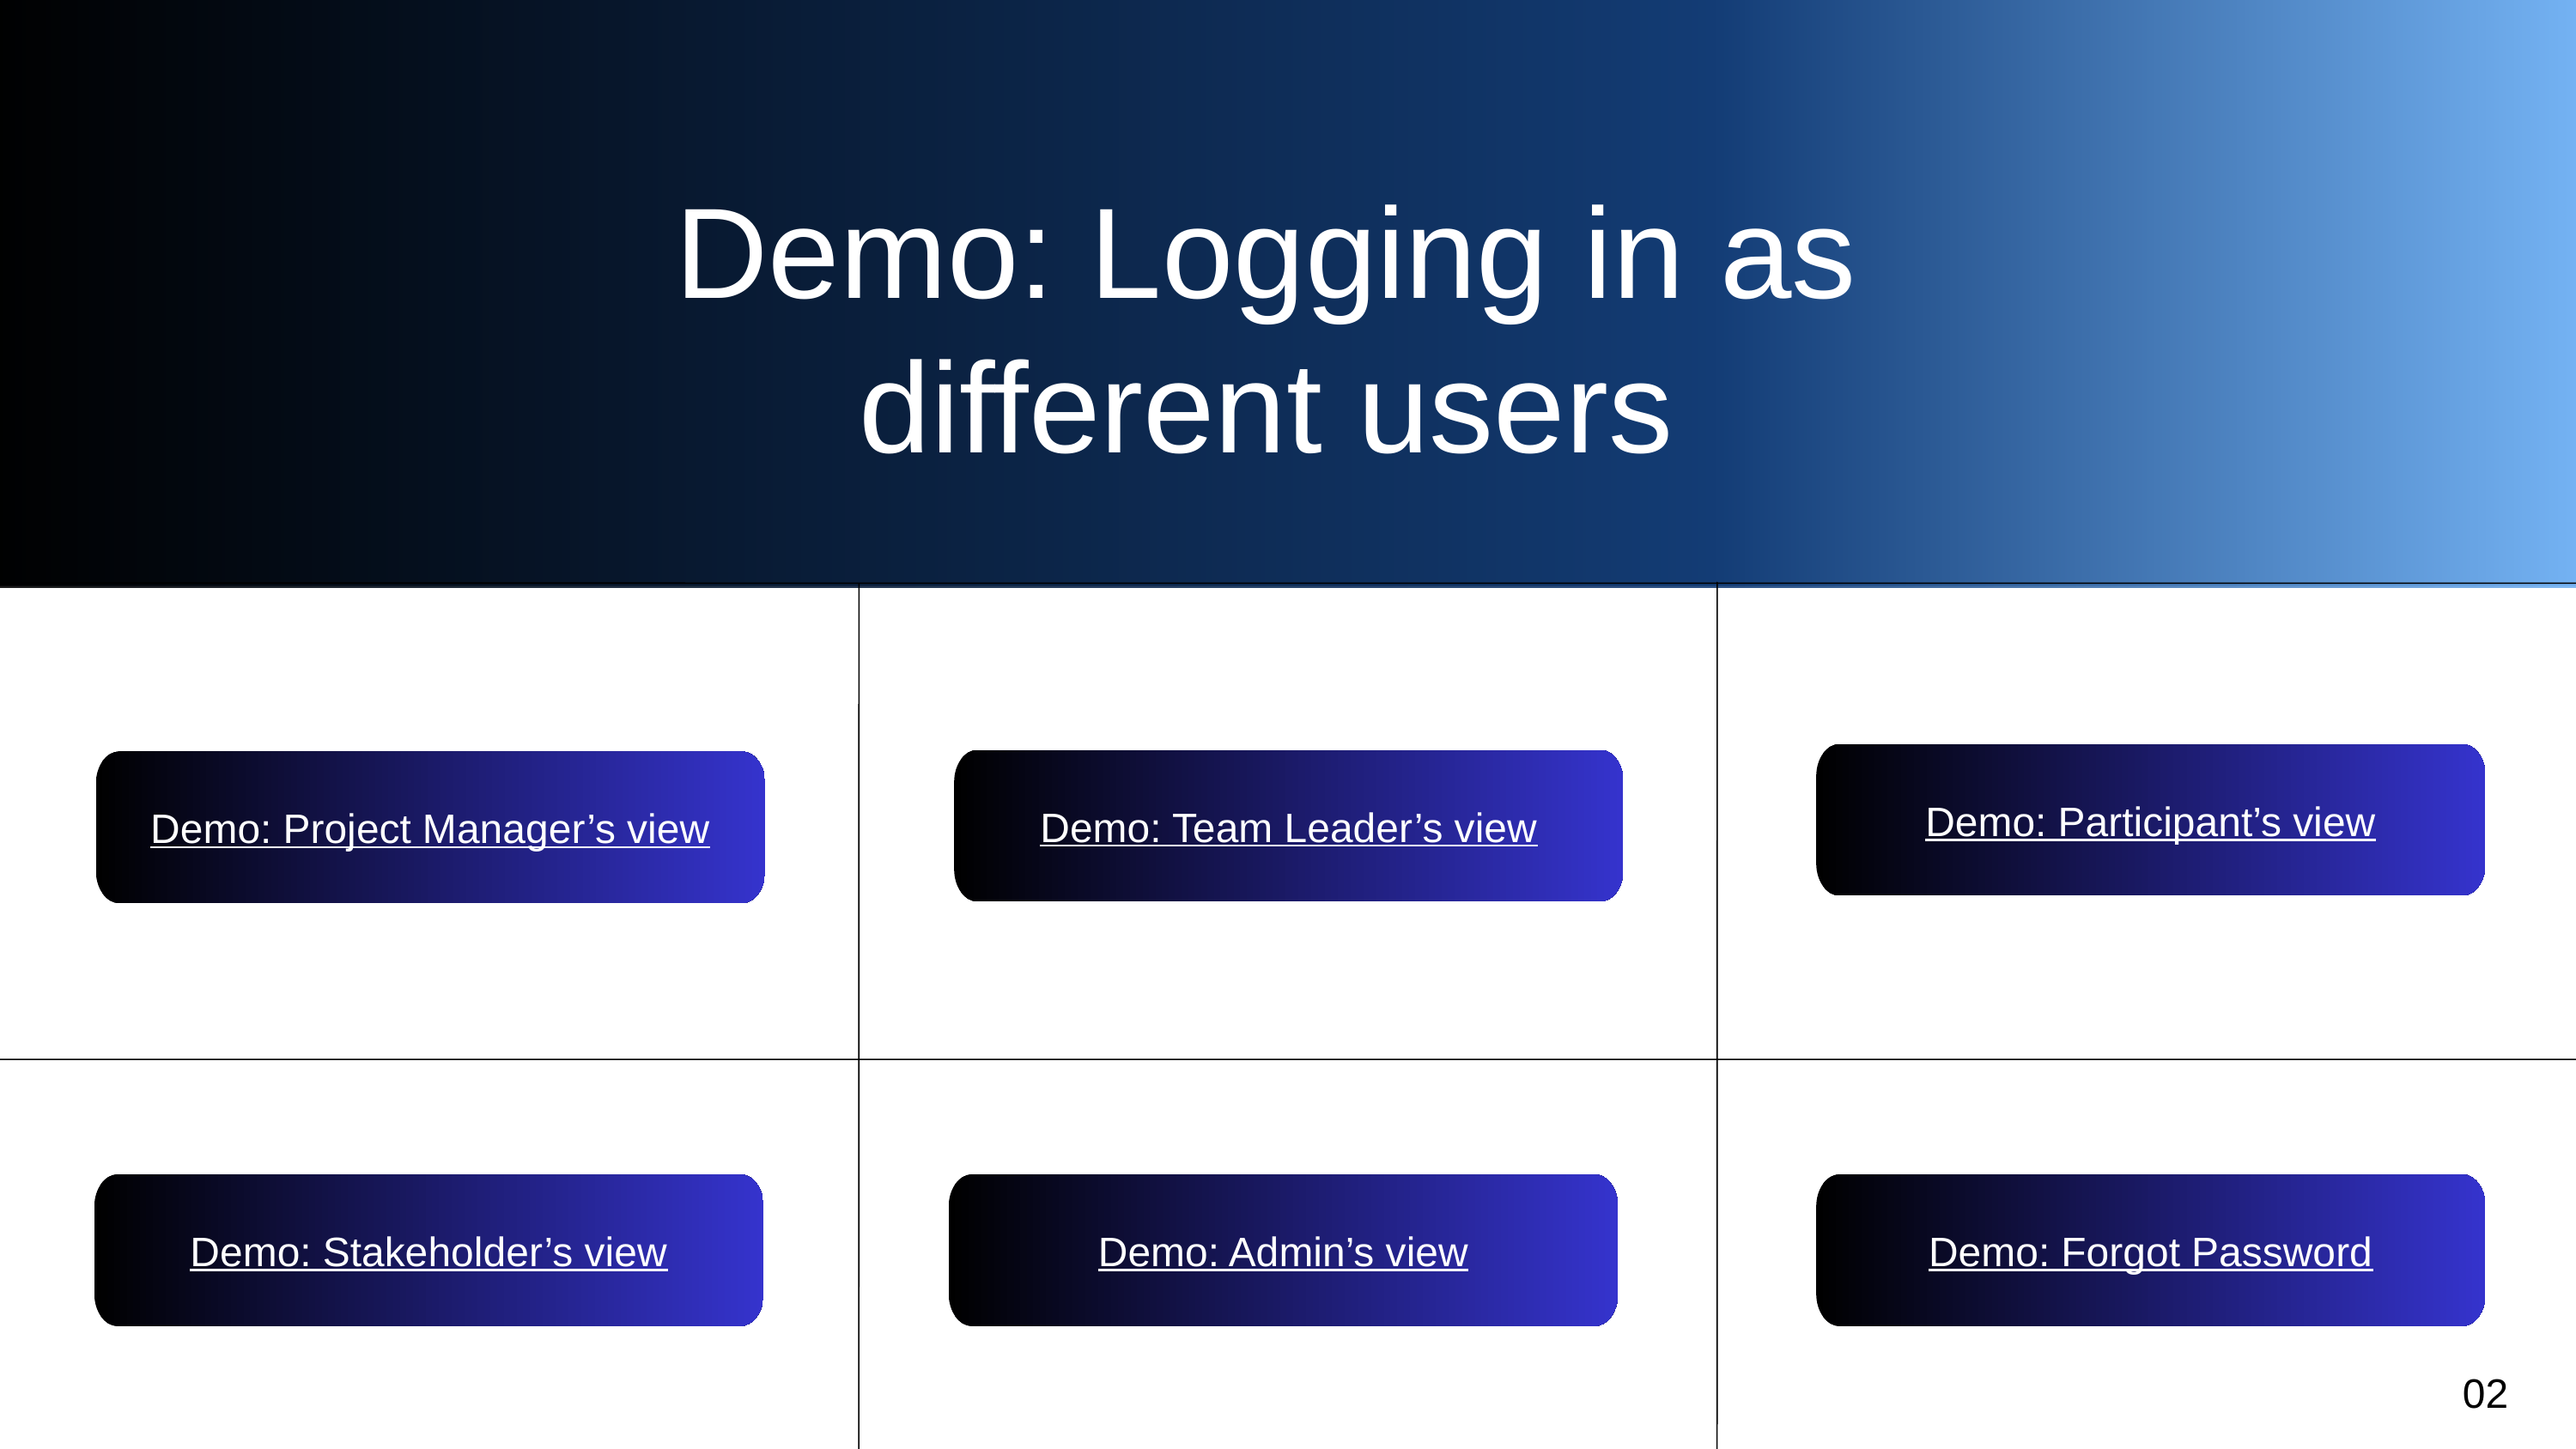

Demo: Logging in as different users

Demo: Participant’s view

Demo: Team Leader’s view

Demo: Project Manager’s view
GAMIG-UMSATZ

Demo: Forgot Password

Demo: Admin’s view

Demo: Stakeholder’s view
02